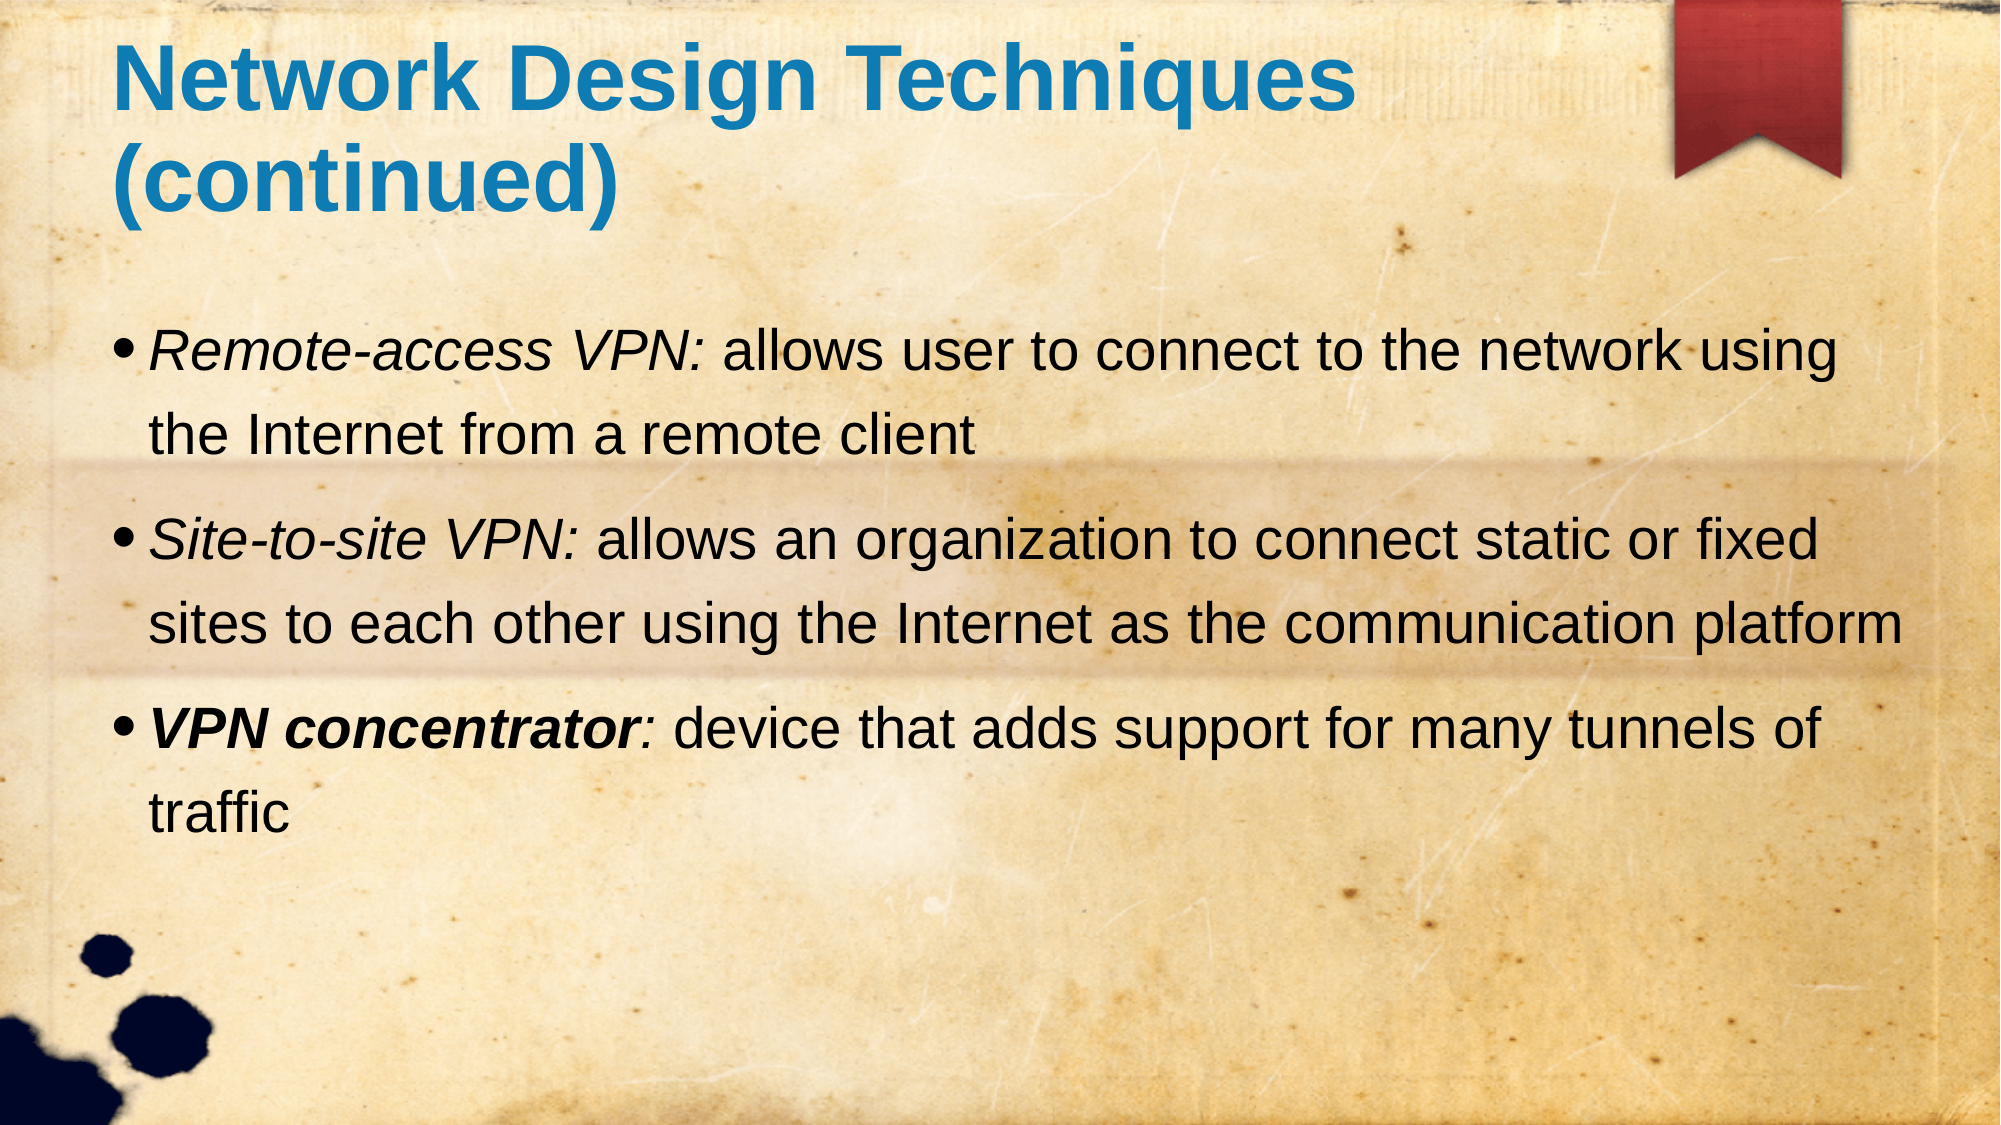

Network Design Techniques (continued)
Remote-access VPN: allows user to connect to the network using the Internet from a remote client
Site-to-site VPN: allows an organization to connect static or fixed sites to each other using the Internet as the communication platform
VPN concentrator: device that adds support for many tunnels of traffic